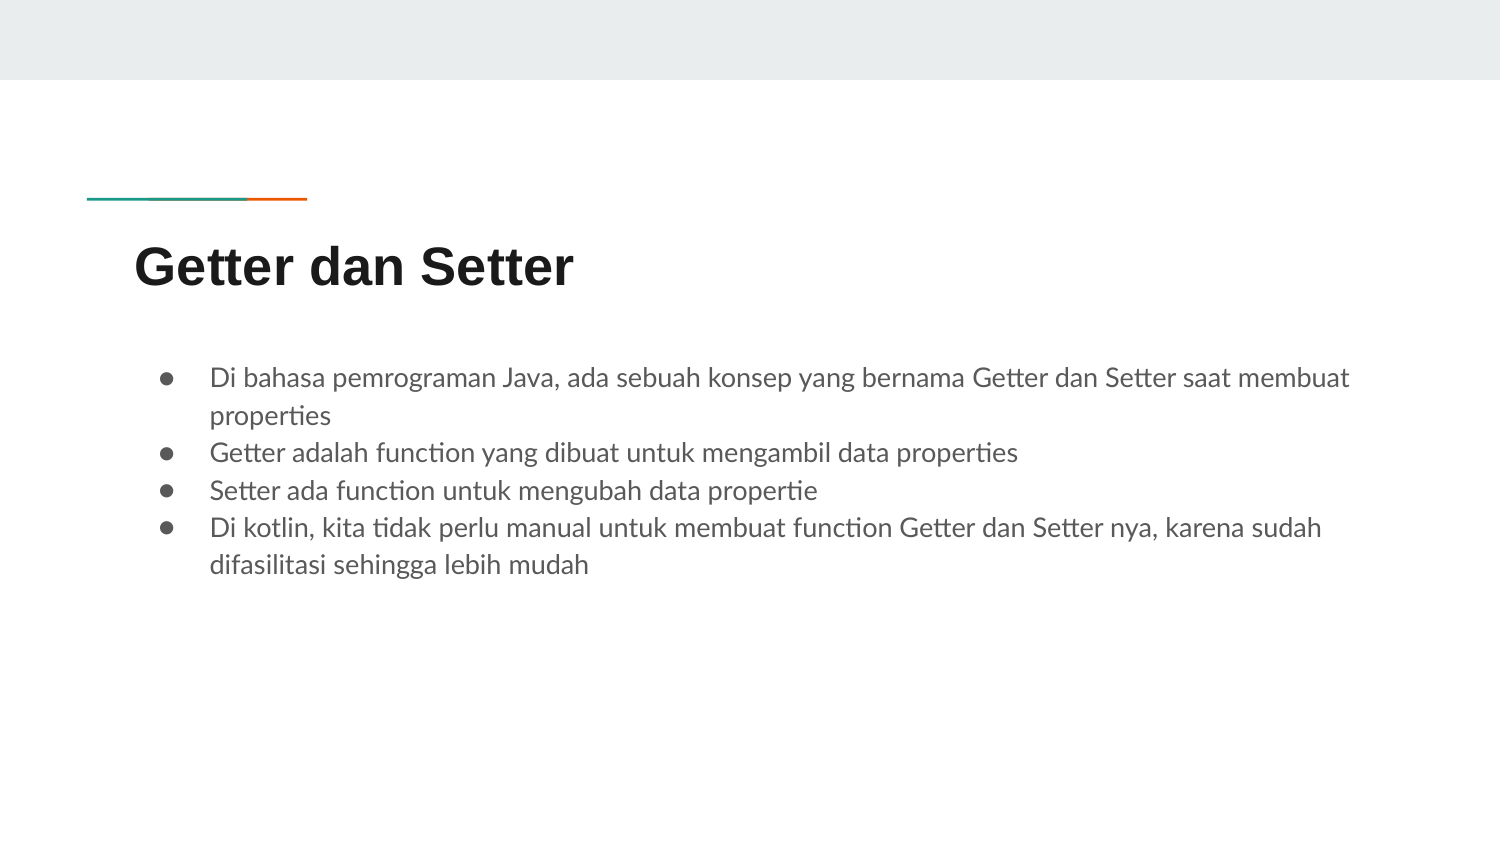

# Getter dan Setter
Di bahasa pemrograman Java, ada sebuah konsep yang bernama Getter dan Setter saat membuat properties
Getter adalah function yang dibuat untuk mengambil data properties
Setter ada function untuk mengubah data propertie
Di kotlin, kita tidak perlu manual untuk membuat function Getter dan Setter nya, karena sudah difasilitasi sehingga lebih mudah